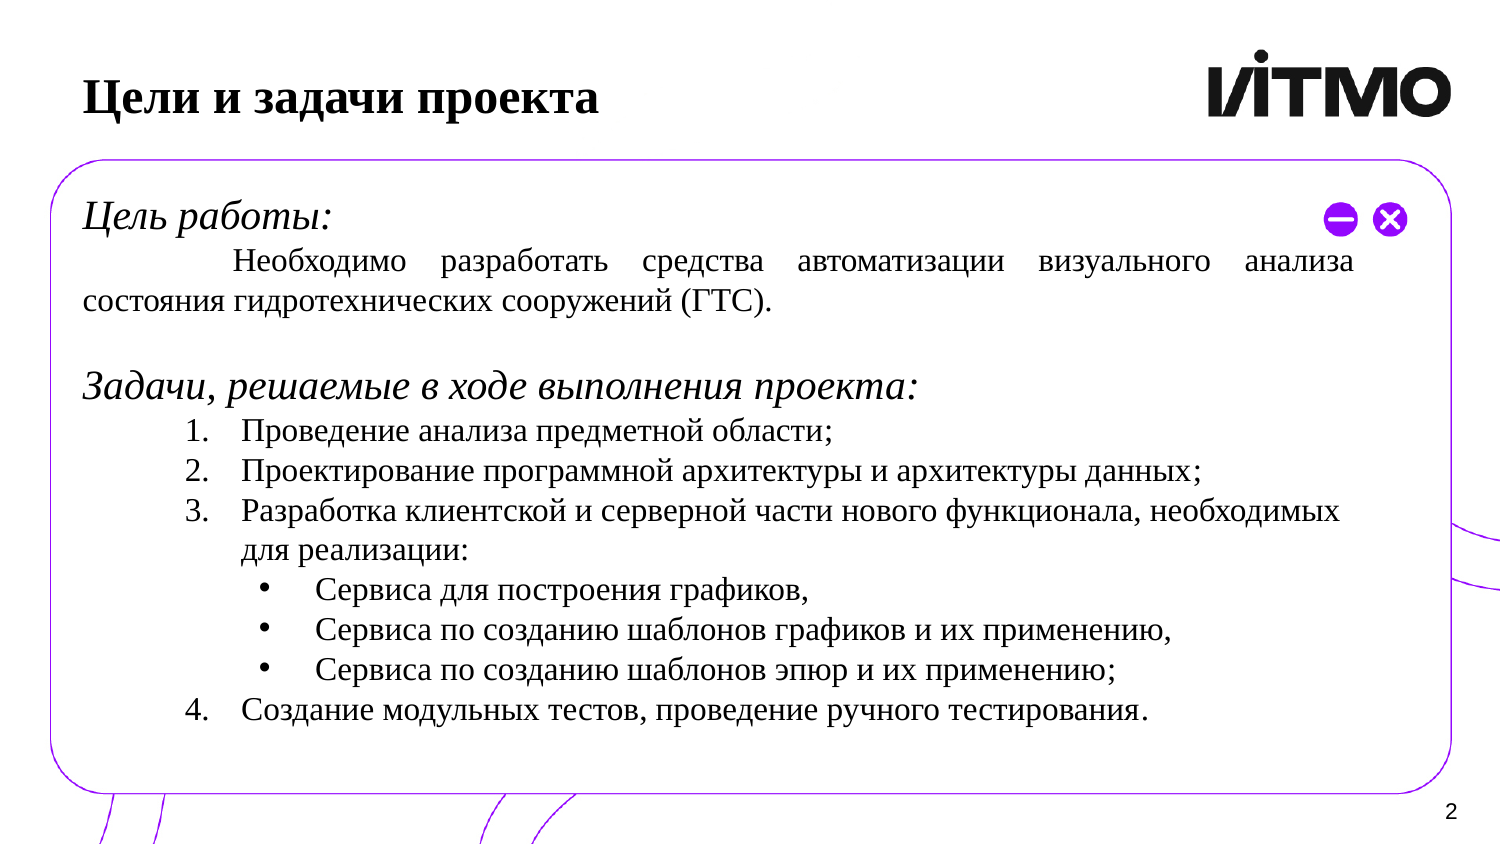

# Цели и задачи проекта
Цель работы:
	Необходимо разработать средства автоматизации визуального анализа состояния гидротехнических сооружений (ГТС).

Задачи, решаемые в ходе выполнения проекта:
Проведение анализа предметной области;
Проектирование программной архитектуры и архитектуры данных;
Разработка клиентской и серверной части нового функционала, необходимых для реализации:
Сервиса для построения графиков,
Сервиса по созданию шаблонов графиков и их применению,
Сервиса по созданию шаблонов эпюр и их применению;
Создание модульных тестов, проведение ручного тестирования.

2